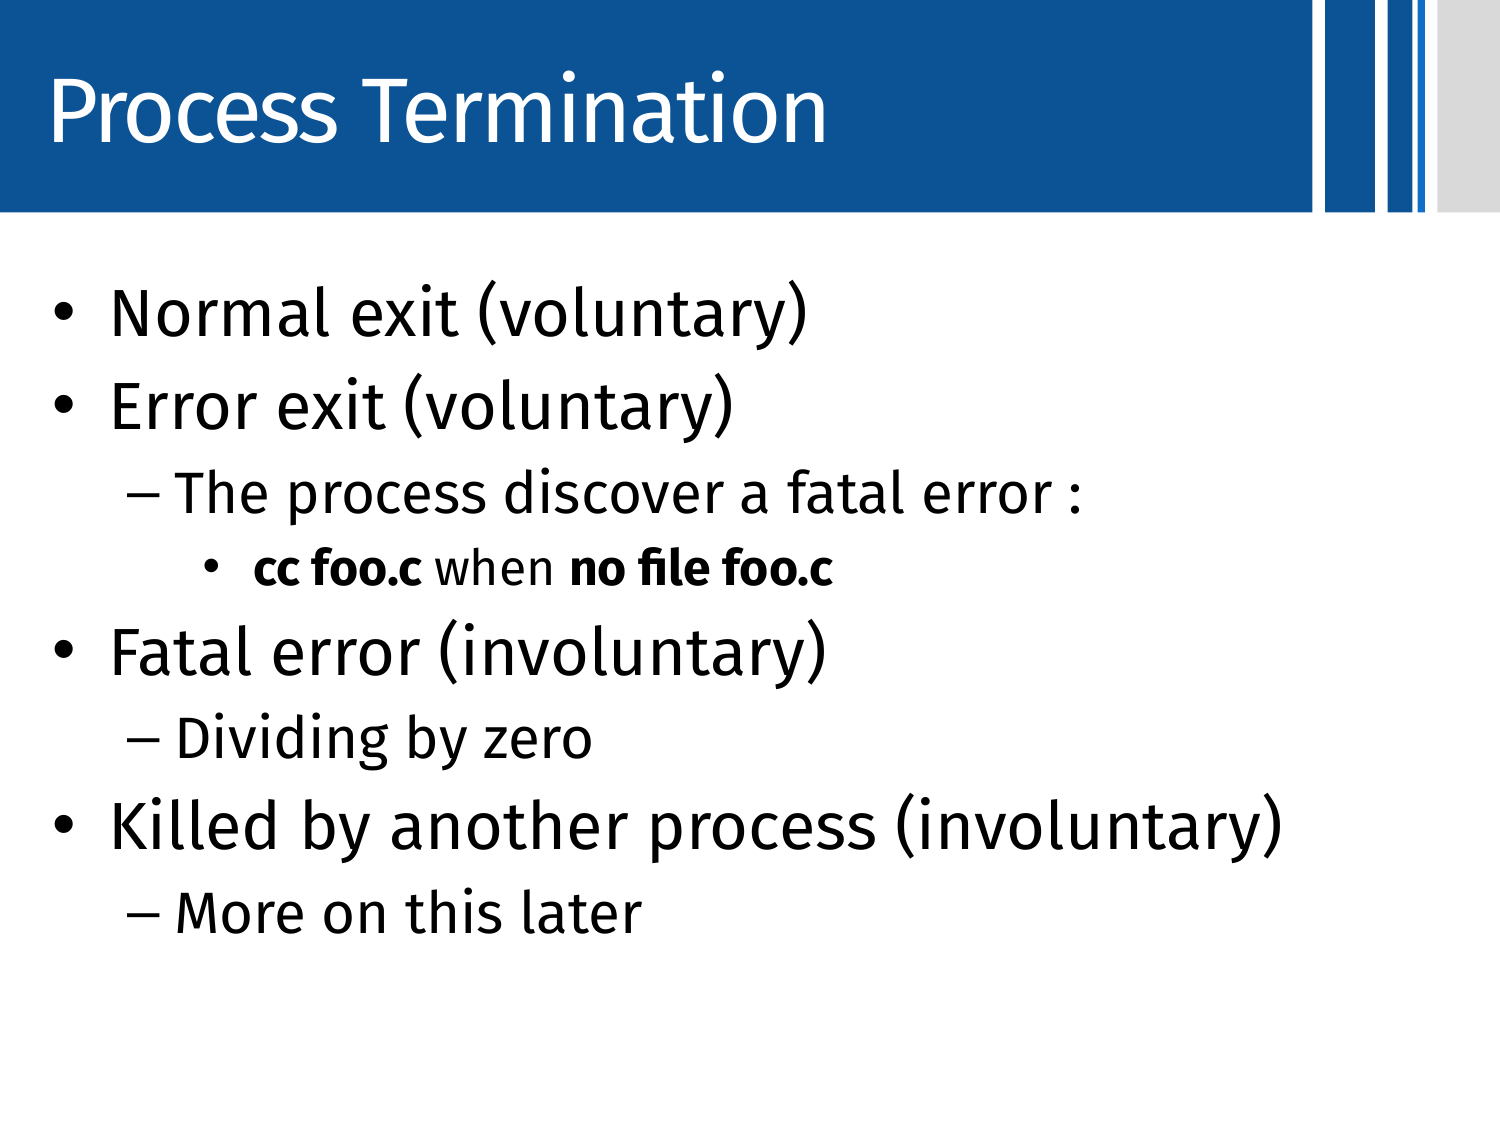

# Process Termination
Normal exit (voluntary)
Error exit (voluntary)
The process discover a fatal error :
 cc foo.c when no file foo.c
Fatal error (involuntary)
Dividing by zero
Killed by another process (involuntary)
More on this later